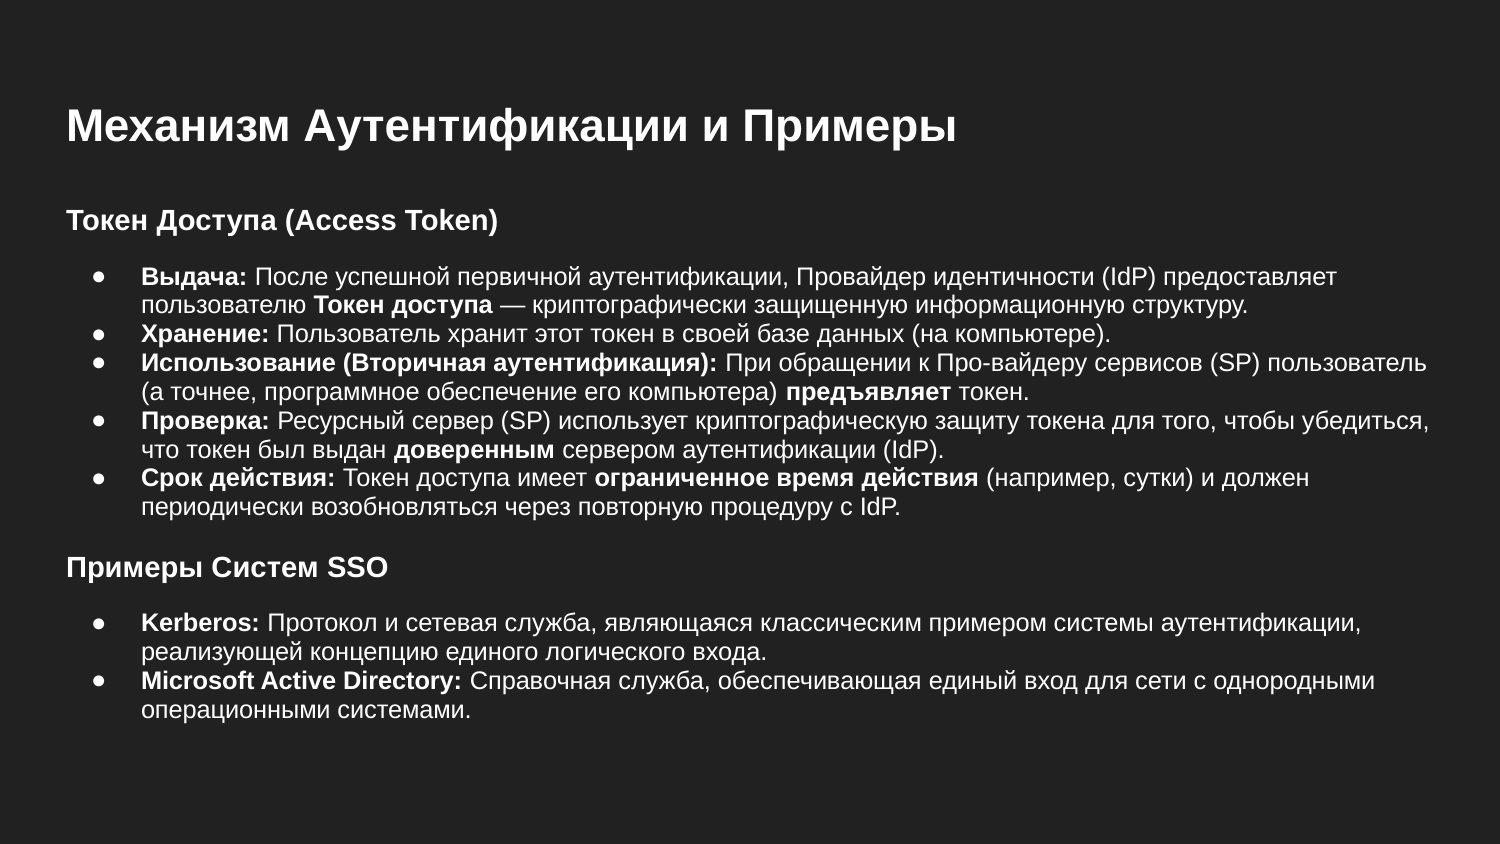

# Механизм Аутентификации и Примеры
Токен Доступа (Access Token)
Выдача: После успешной первичной аутентификации, Провайдер идентичности (IdP) предоставляет пользователю Токен доступа — криптографически защищенную информационную структуру.
Хранение: Пользователь хранит этот токен в своей базе данных (на компьютере).
Использование (Вторичная аутентификация): При обращении к Про-вайдеру сервисов (SP) пользователь (а точнее, программное обеспечение его компьютера) предъявляет токен.
Проверка: Ресурсный сервер (SP) использует криптографическую защиту токена для того, чтобы убедиться, что токен был выдан доверенным сервером аутентификации (IdP).
Срок действия: Токен доступа имеет ограниченное время действия (например, сутки) и должен периодически возобновляться через повторную процедуру с IdP.
Примеры Систем SSO
Kerberos: Протокол и сетевая служба, являющаяся классическим примером системы аутентификации, реализующей концепцию единого логического входа.
Microsoft Active Directory: Справочная служба, обеспечивающая единый вход для сети с однородными операционными системами.